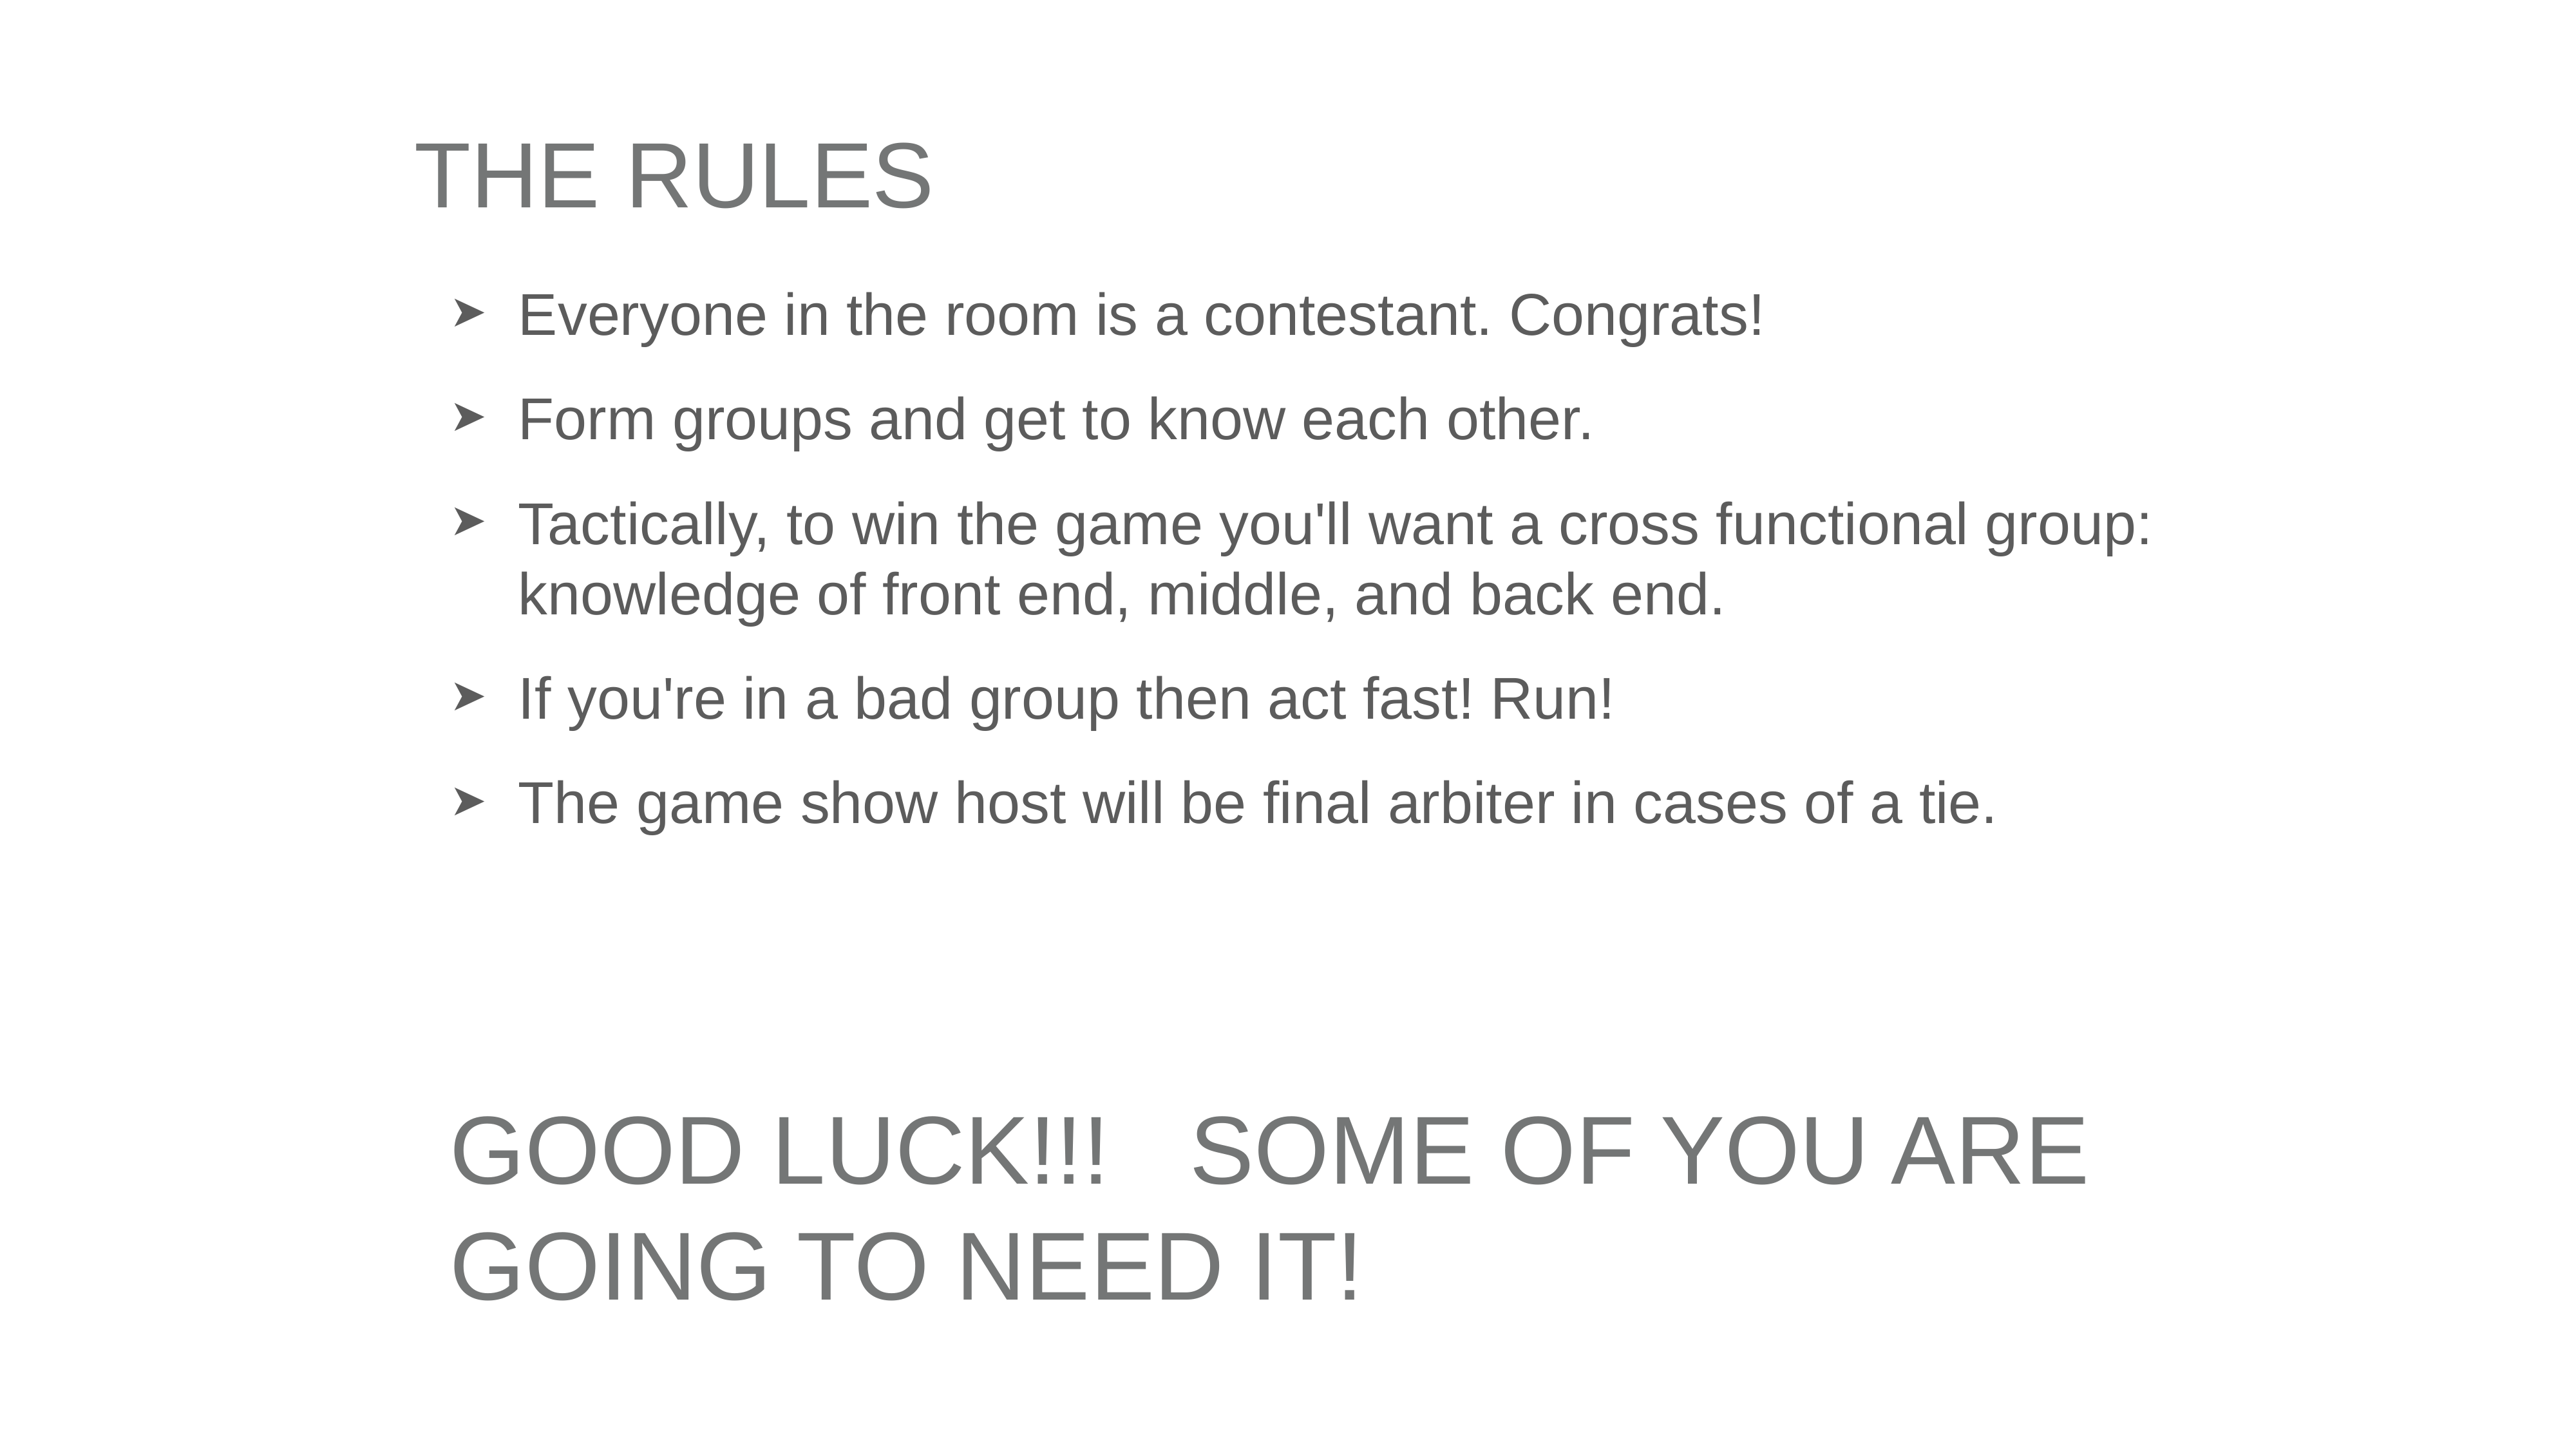

# The rules

Everyone in the room is a contestant. Congrats!
Form groups and get to know each other.
Tactically, to win the game you'll want a cross functional group: knowledge of front end, middle, and back end.
If you're in a bad group then act fast! Run!
The game show host will be final arbiter in cases of a tie.

Good Luck!!!   Some of you are going to need it!